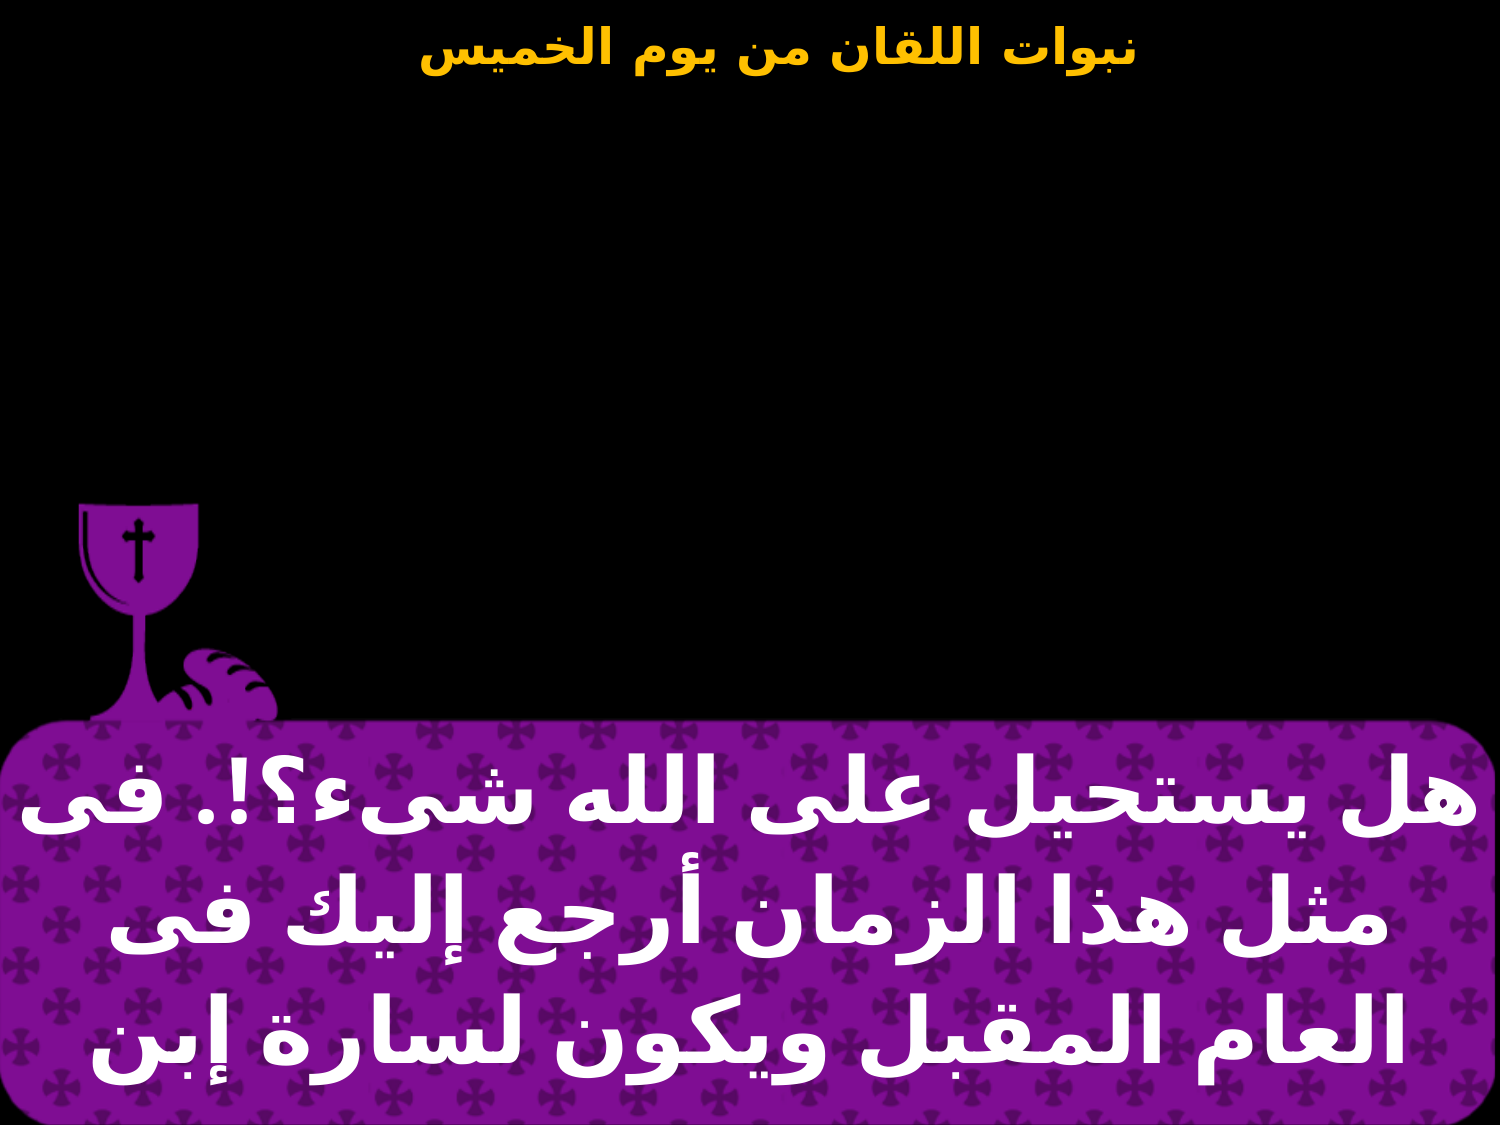

| هل يستحيل على الله شىء؟!. فى مثل هذا الزمان أرجع إليك فى العام المقبل ويكون لسارة إبن |
| --- |